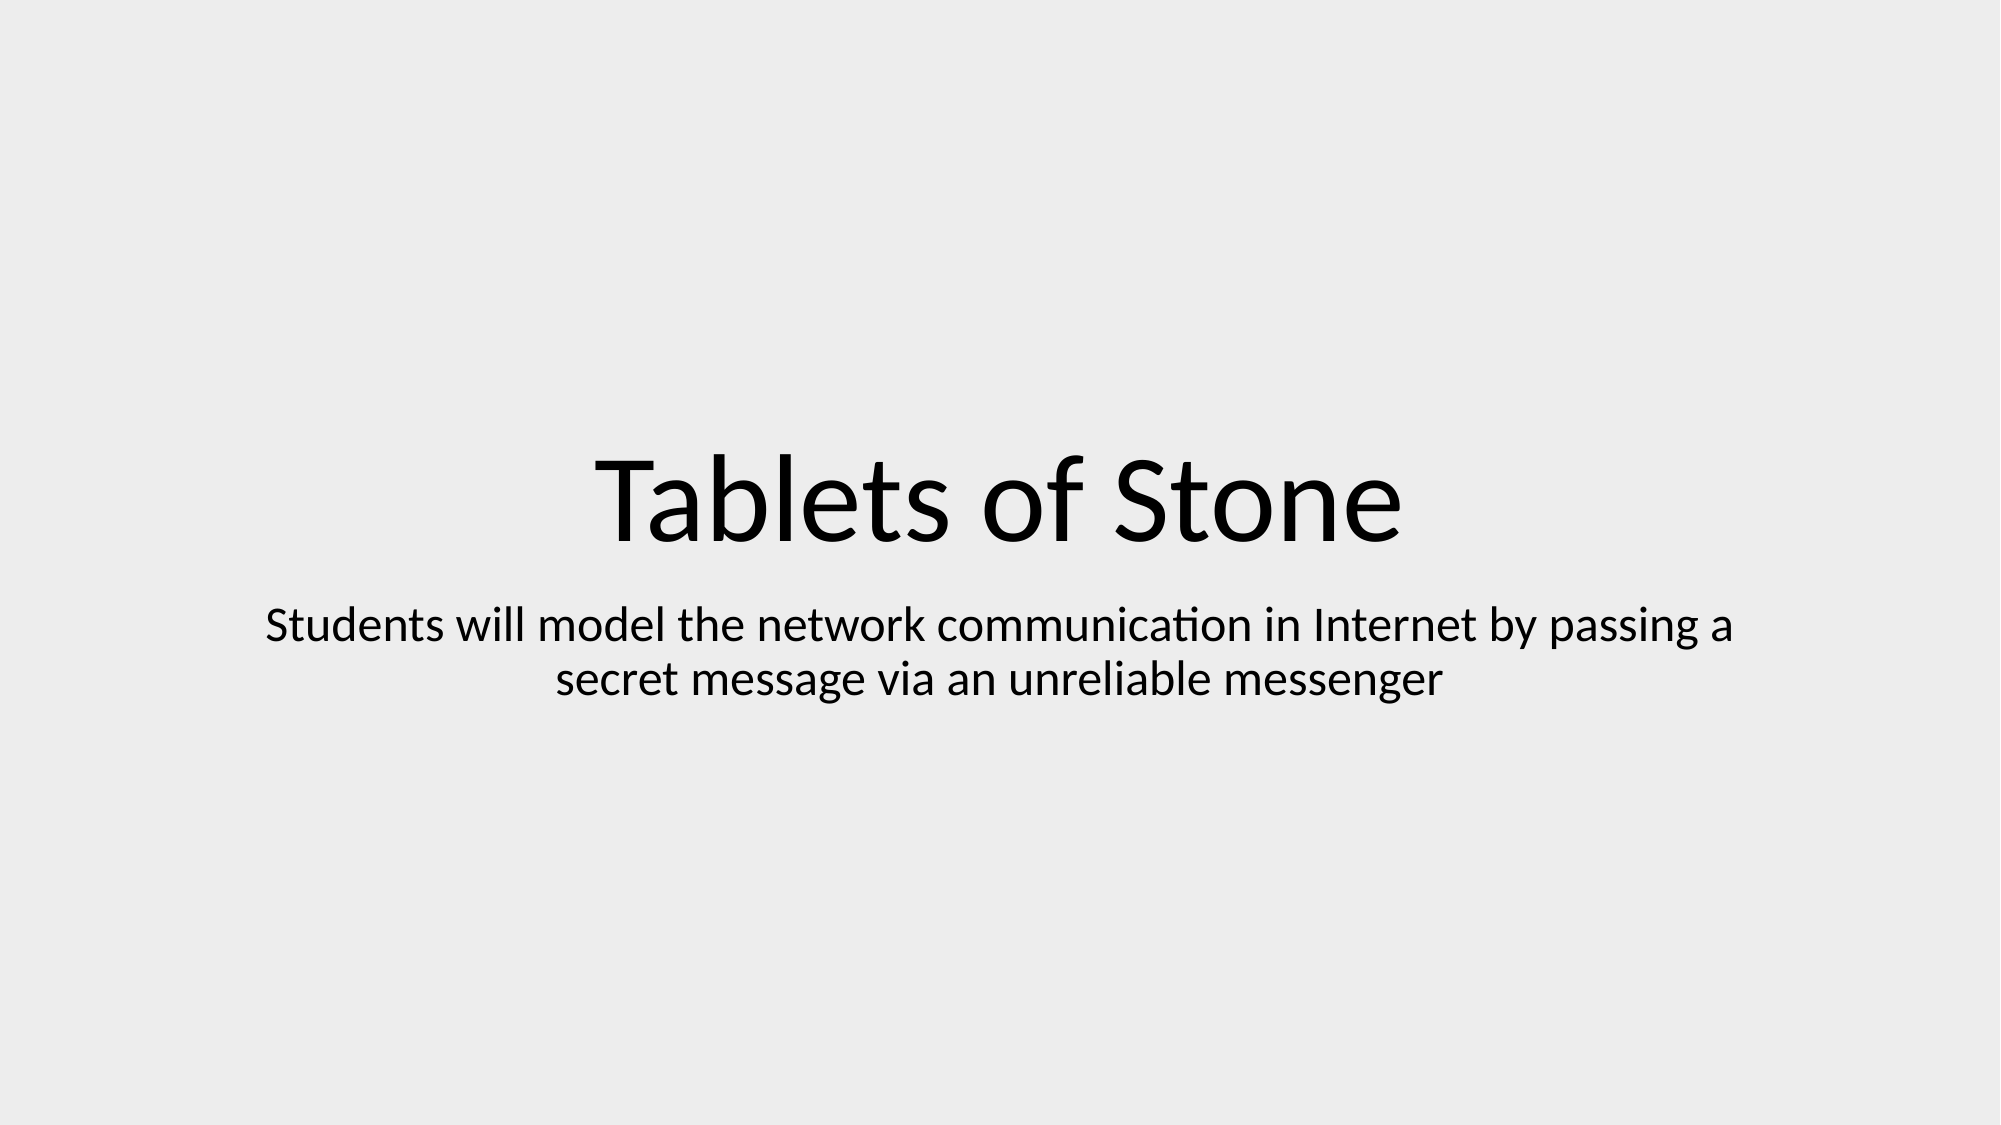

# Tablets of Stone
Students will model the network communication in Internet by passing a secret message via an unreliable messenger